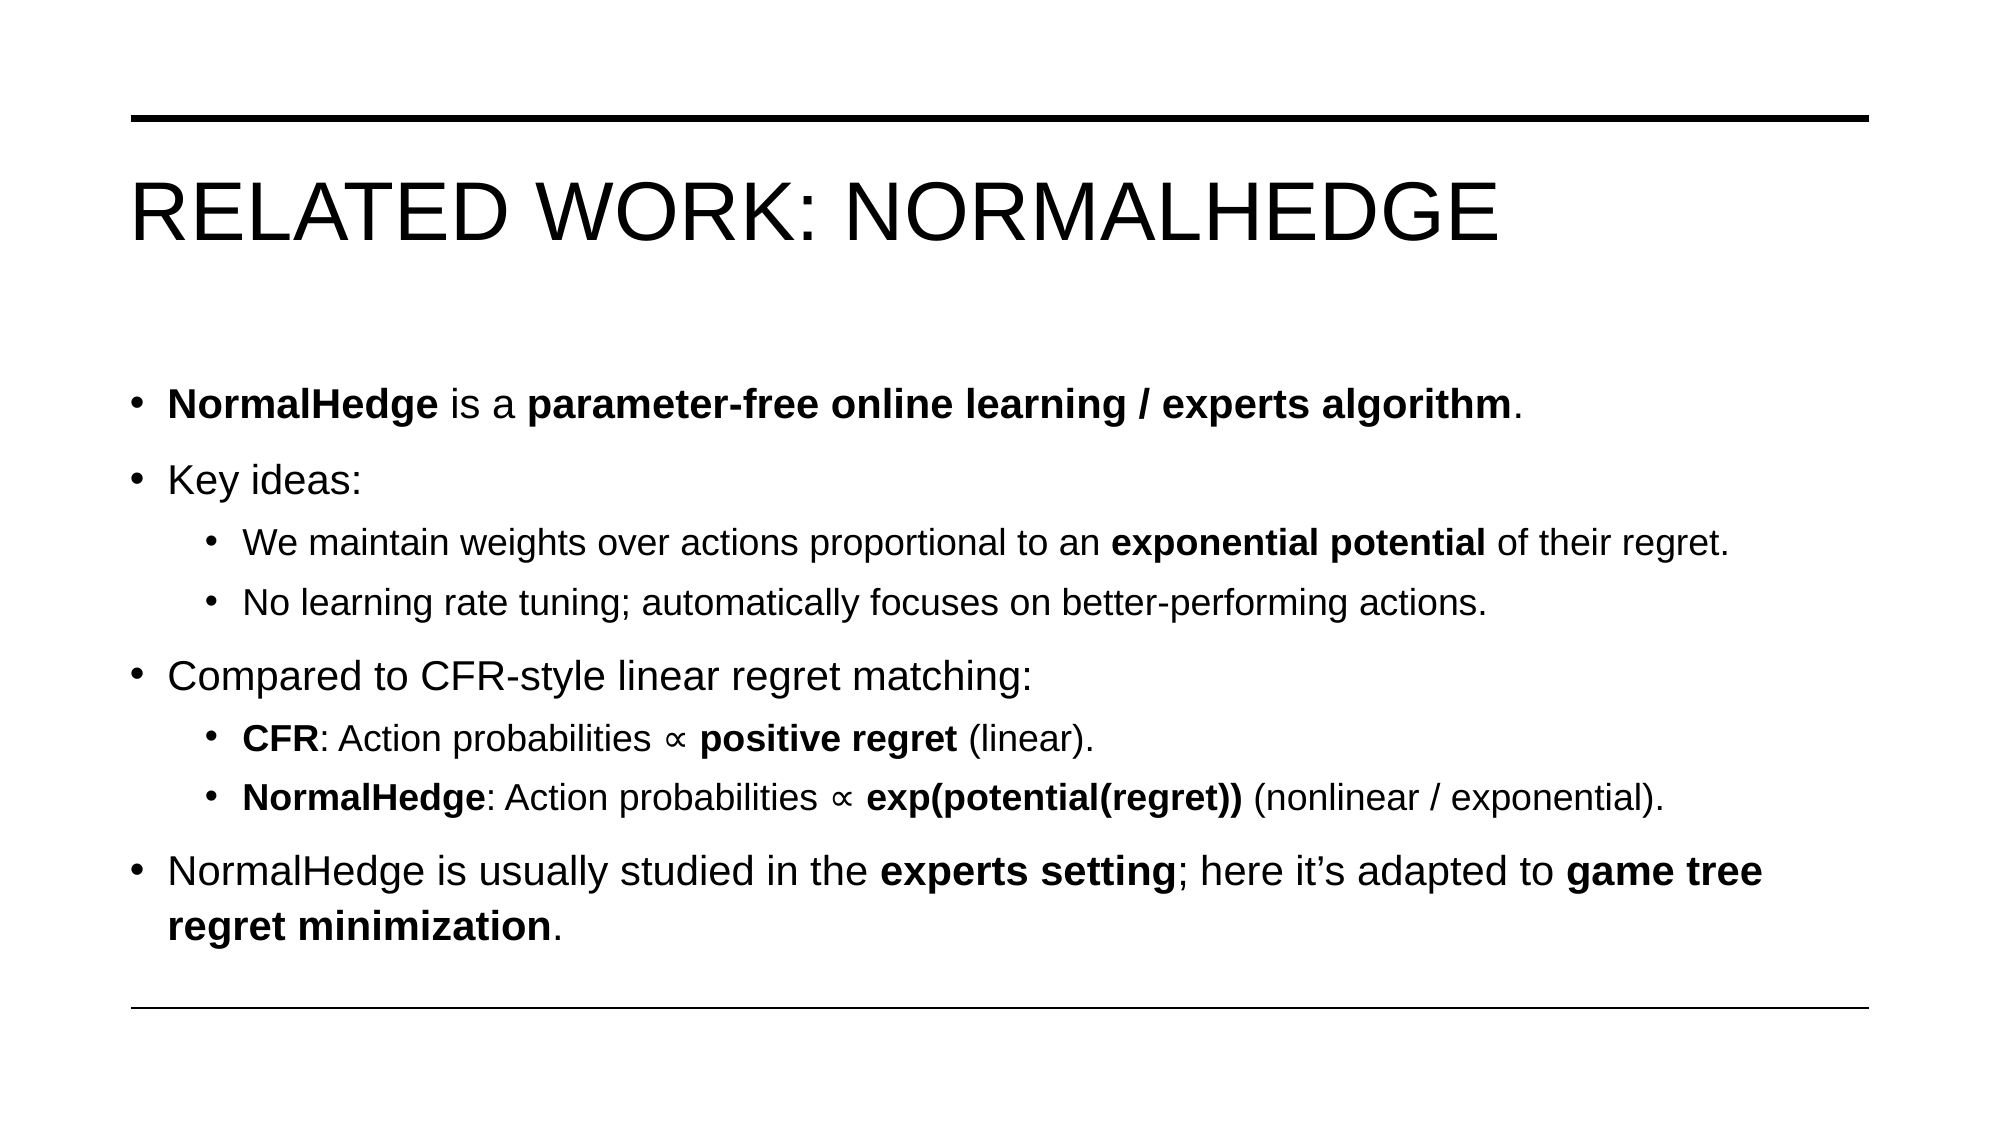

# Related Work: NormalHedge
NormalHedge is a parameter-free online learning / experts algorithm.
Key ideas:
We maintain weights over actions proportional to an exponential potential of their regret.
No learning rate tuning; automatically focuses on better-performing actions.
Compared to CFR-style linear regret matching:
CFR: Action probabilities ∝ positive regret (linear).
NormalHedge: Action probabilities ∝ exp(potential(regret)) (nonlinear / exponential).
NormalHedge is usually studied in the experts setting; here it’s adapted to game tree regret minimization.